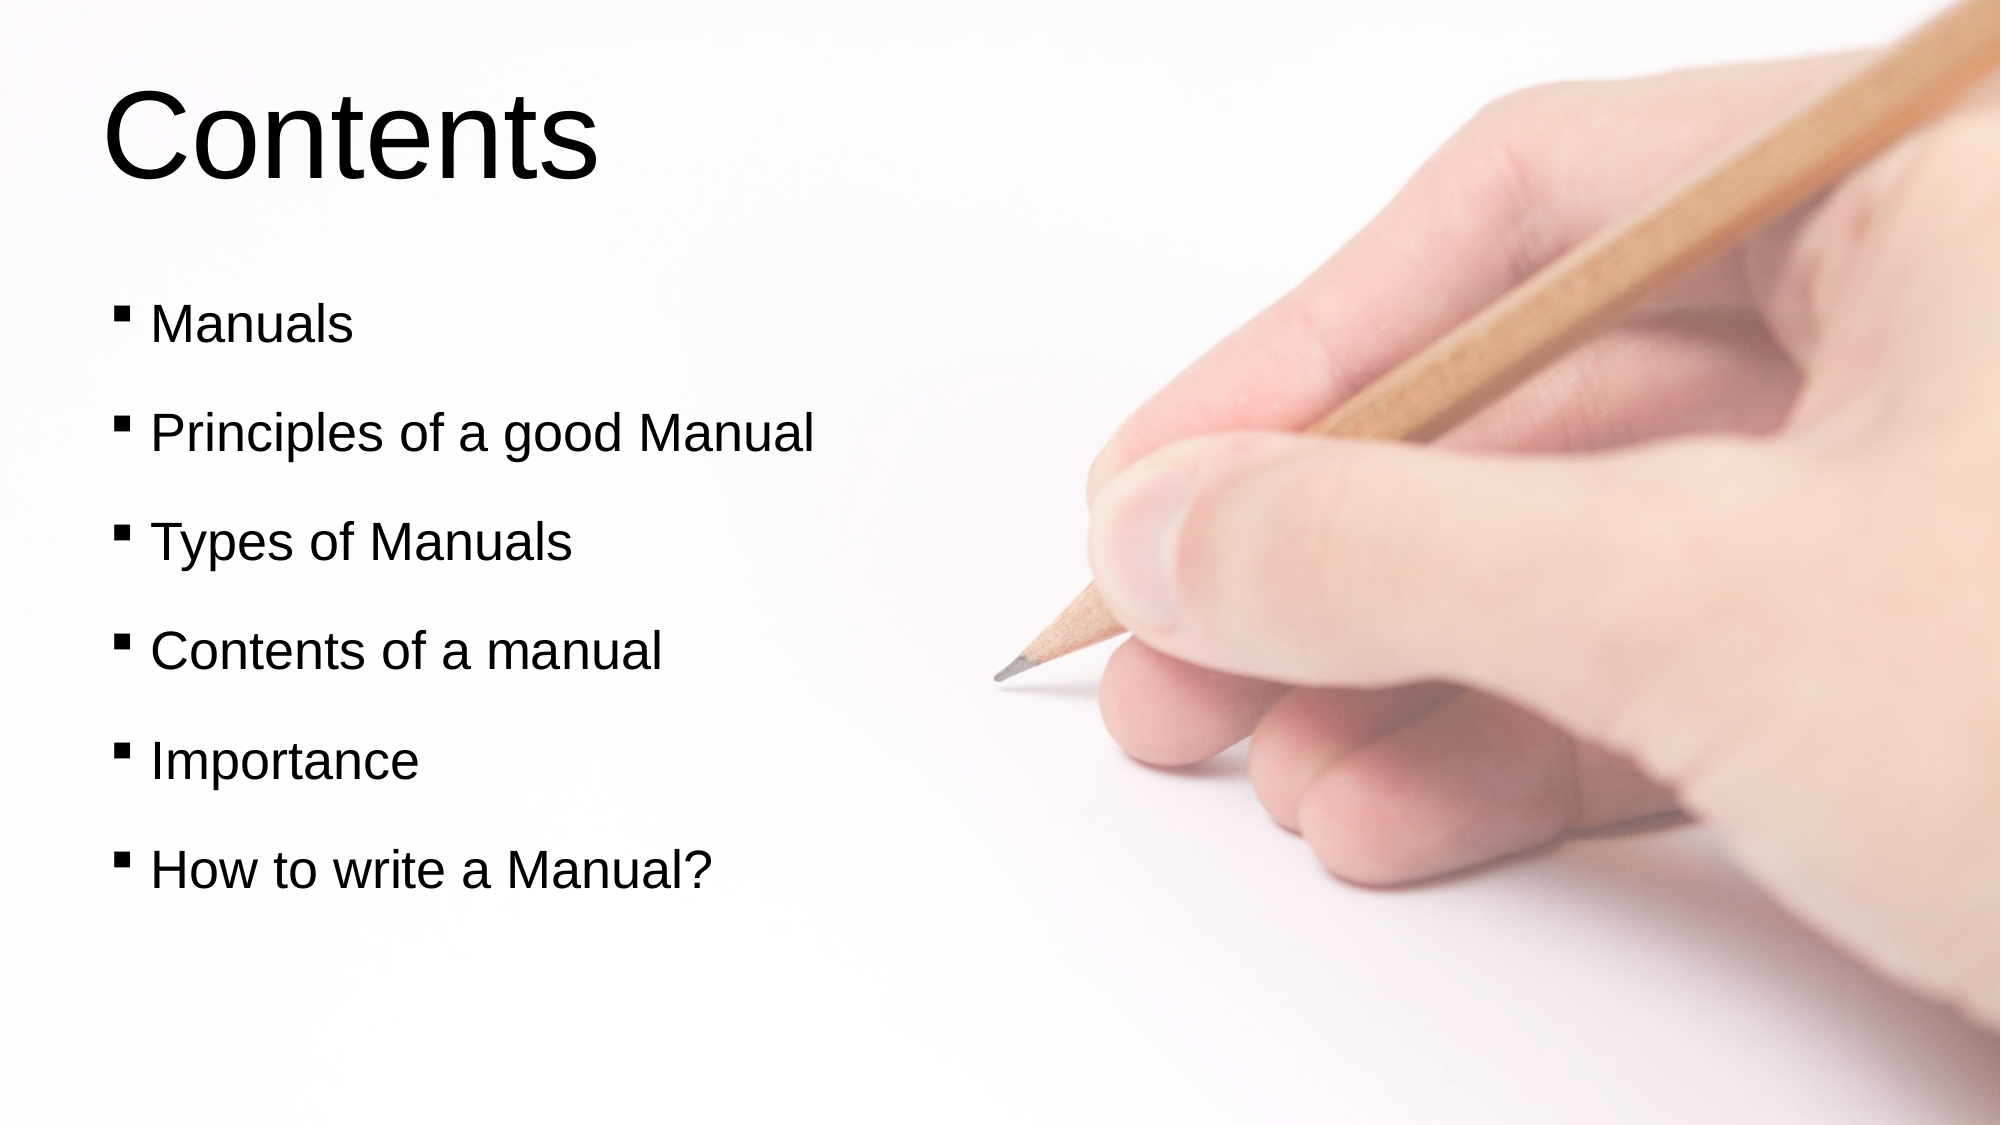

# Contents
Manuals
Principles of a good Manual
Types of Manuals
Contents of a manual
Importance
How to write a Manual?